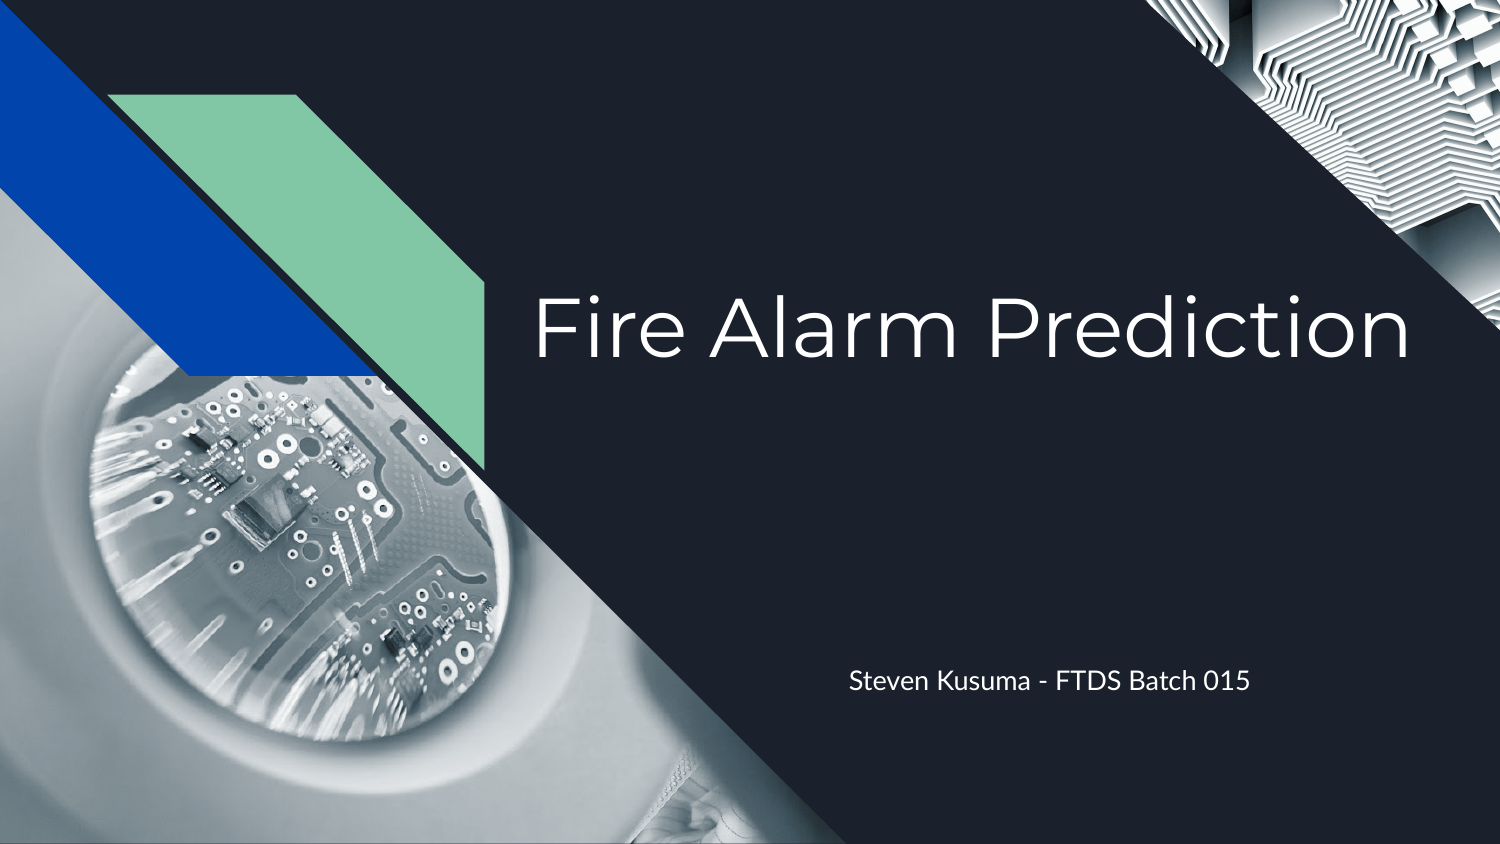

# Fire Alarm Prediction
Steven Kusuma - FTDS Batch 015